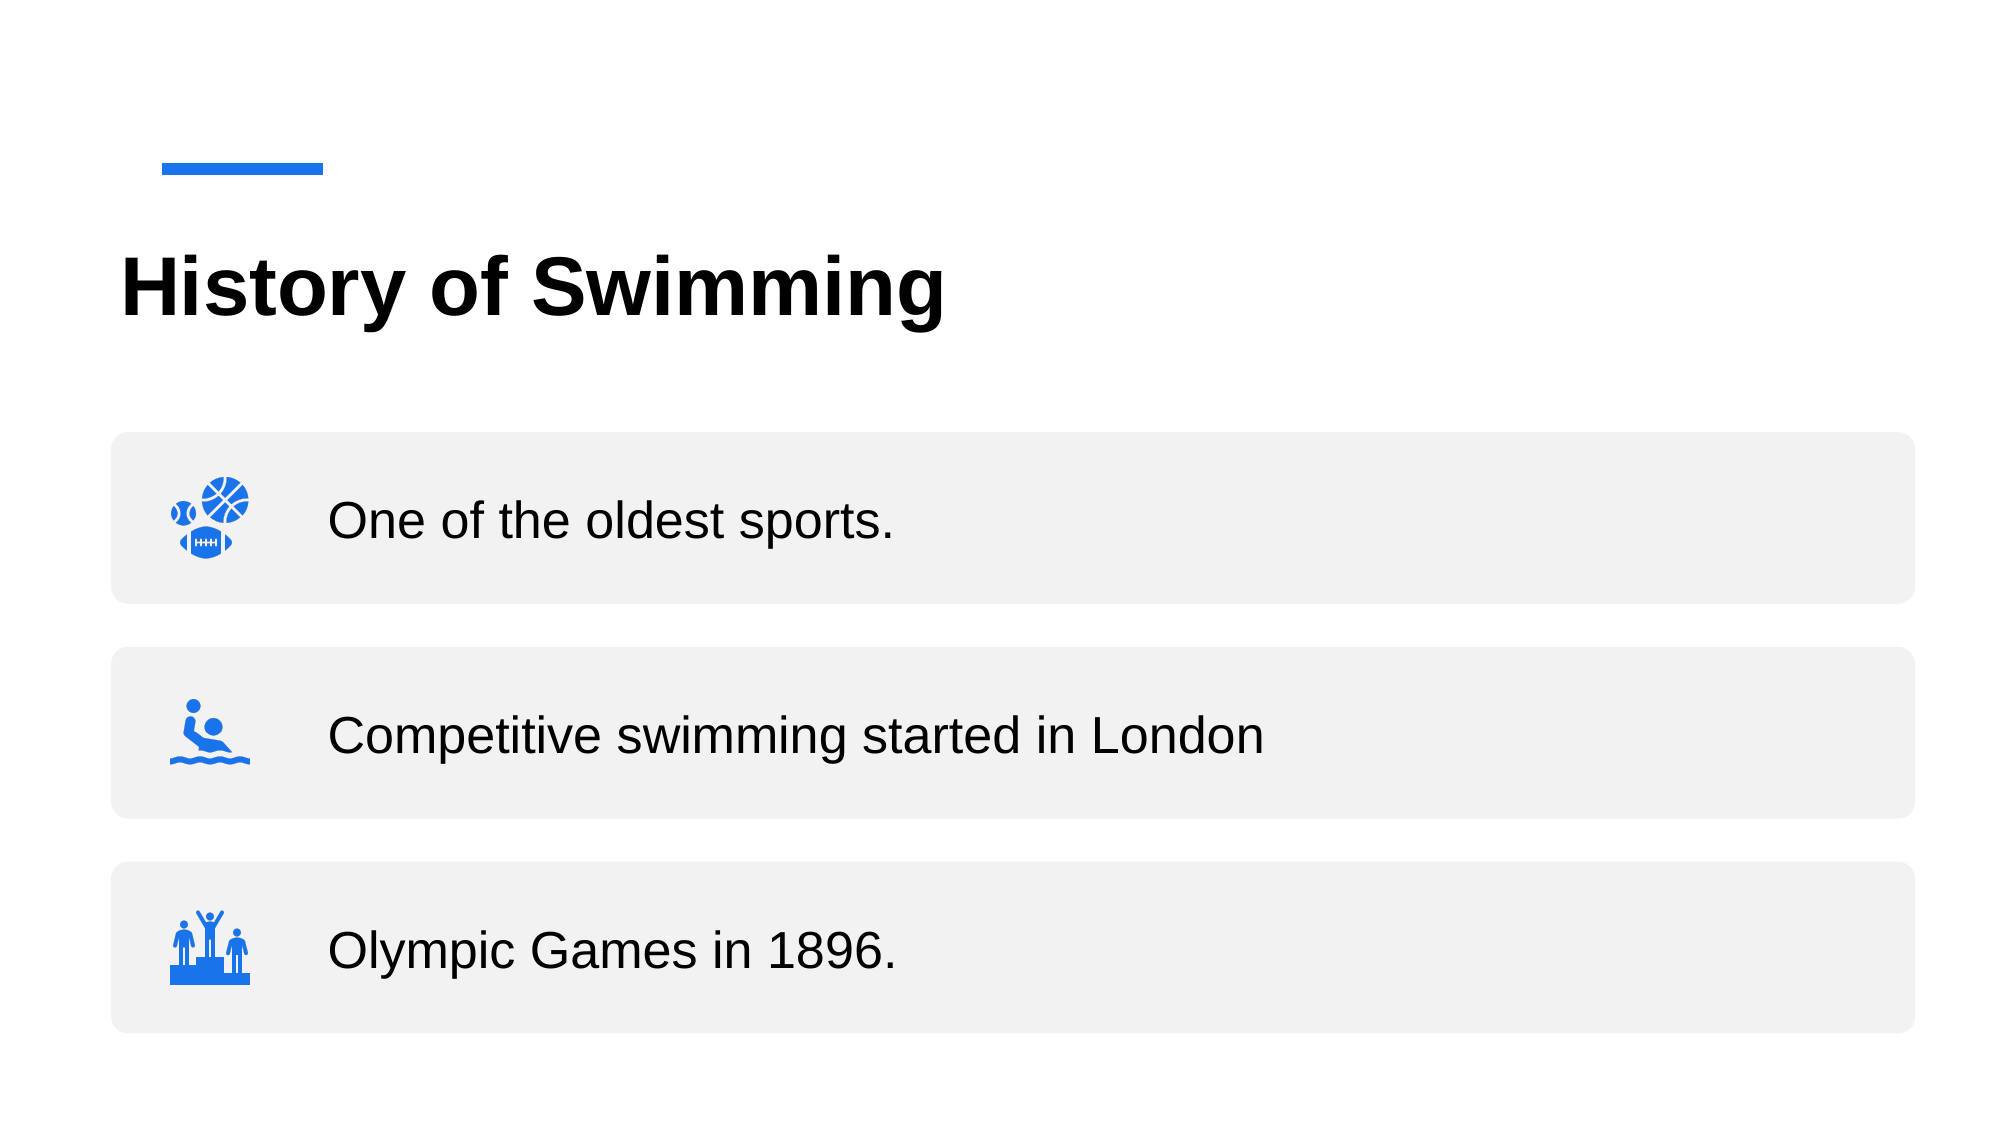

# History of Swimming
One of the oldest sports.
Competitive swimming started in London
Olympic Games in 1896.